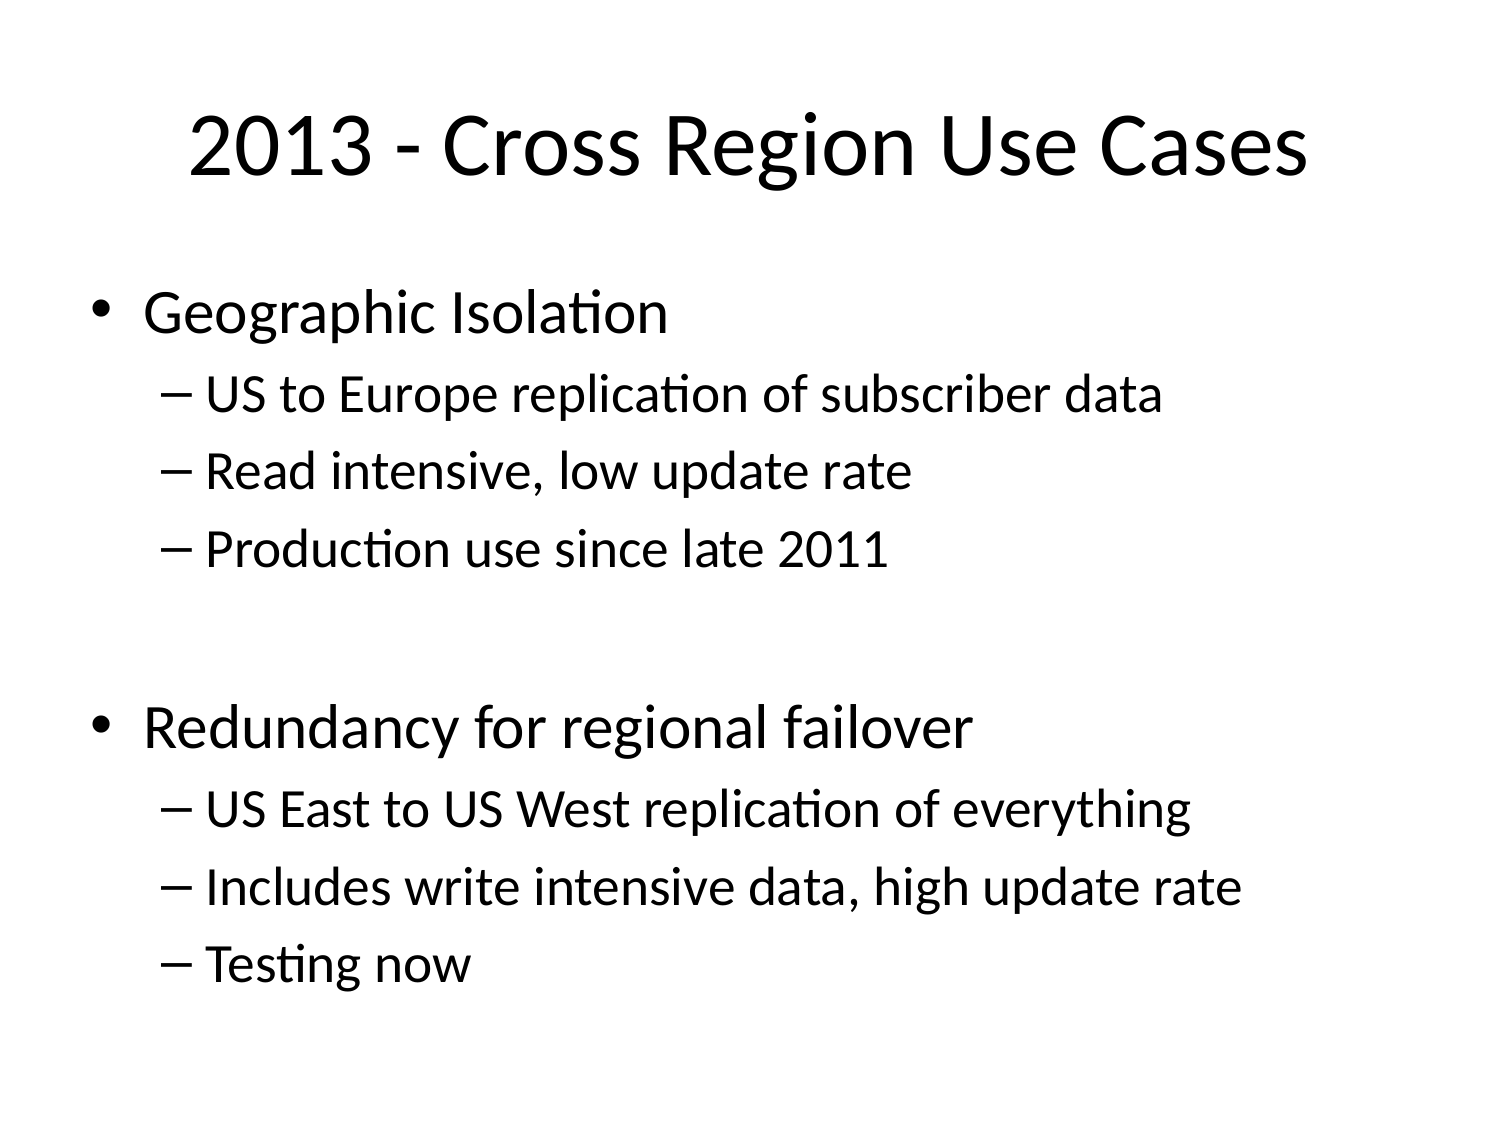

# 2013 - Cross Region Use Cases
Geographic Isolation
US to Europe replication of subscriber data
Read intensive, low update rate
Production use since late 2011

Redundancy for regional failover
US East to US West replication of everything
Includes write intensive data, high update rate
Testing now